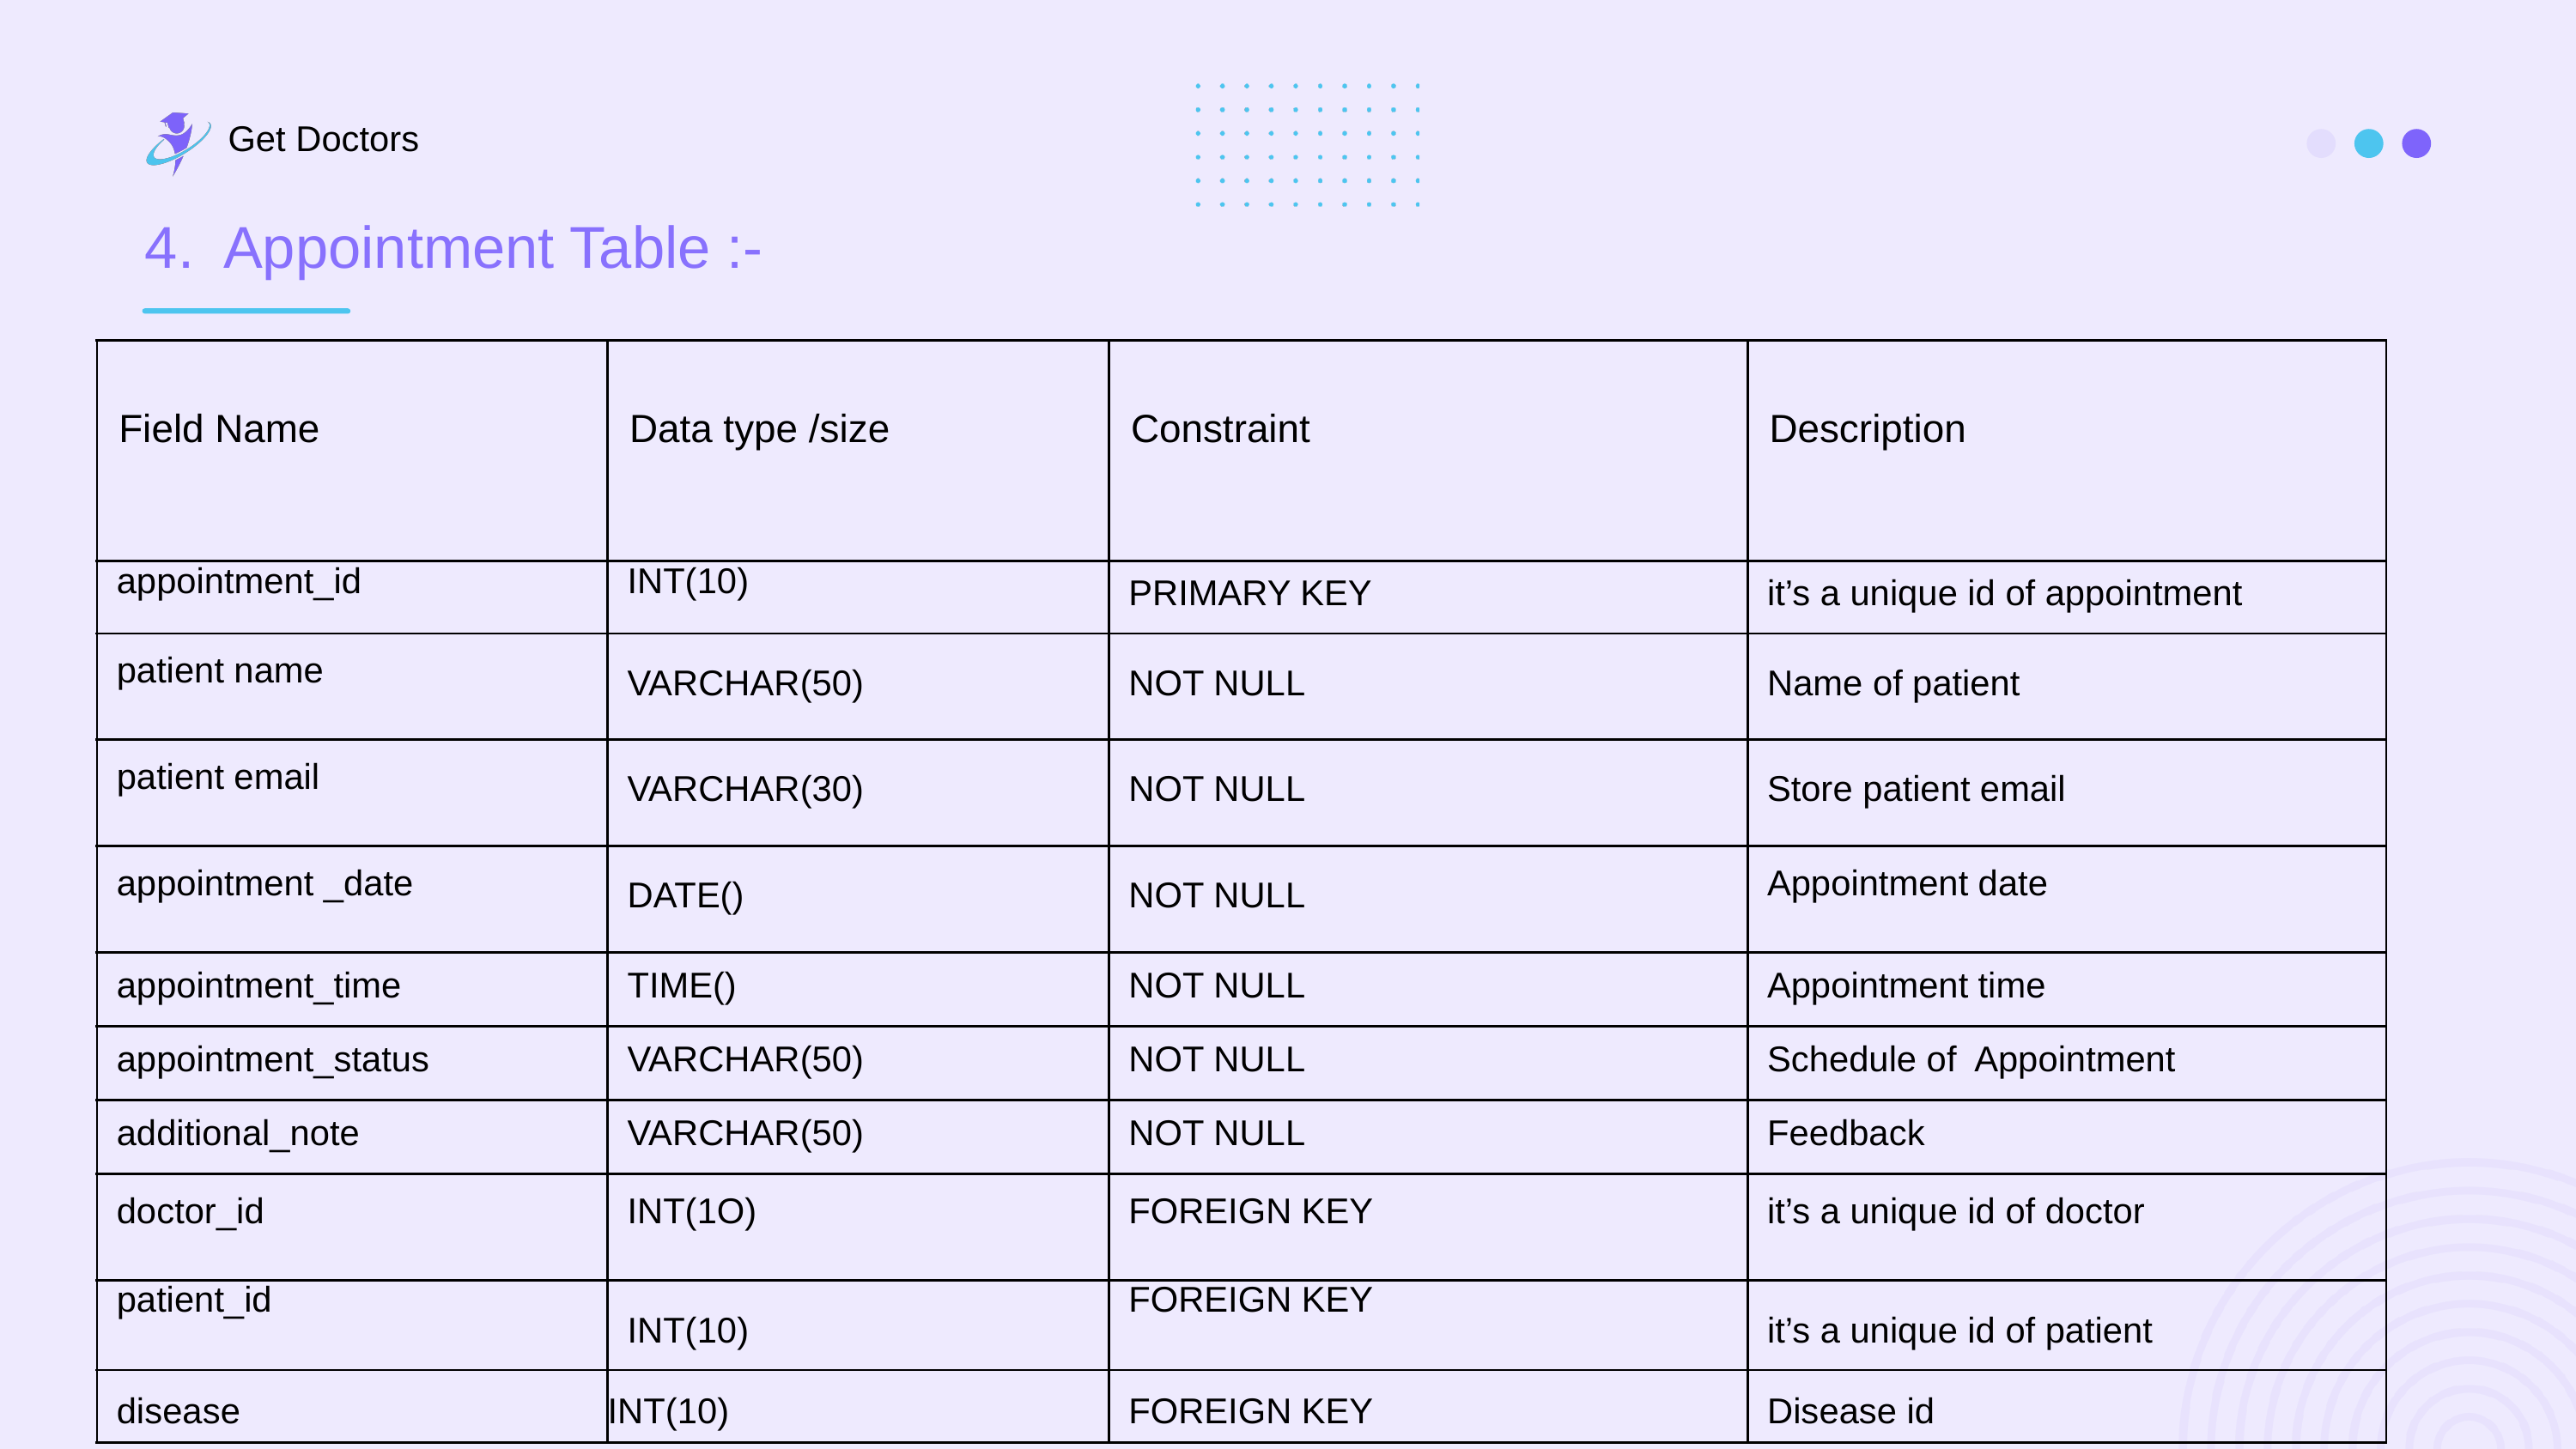

Get Doctors

4.  Appointment Table :-

| Field Name | Data type /size | Constraint | Description |
| --- | --- | --- | --- |
| appointment\_id | INT(10) | PRIMARY KEY | it’s a unique id of appointment |
| patient name | VARCHAR(50) | NOT NULL | Name of patient |
| patient email | VARCHAR(30) | NOT NULL | Store patient email |
| appointment \_date | DATE() | NOT NULL | Appointment date |
| appointment\_time | TIME() | NOT NULL | Appointment time |
| appointment\_status | VARCHAR(50) | NOT NULL | Schedule of  Appointment |
| additional\_note | VARCHAR(50) | NOT NULL | Feedback |
| doctor\_id | INT(1O) | FOREIGN KEY | it’s a unique id of doctor |
| patient\_id | INT(10) | FOREIGN KEY | it’s a unique id of patient |
| disease | INT(10) | FOREIGN KEY | Disease id |